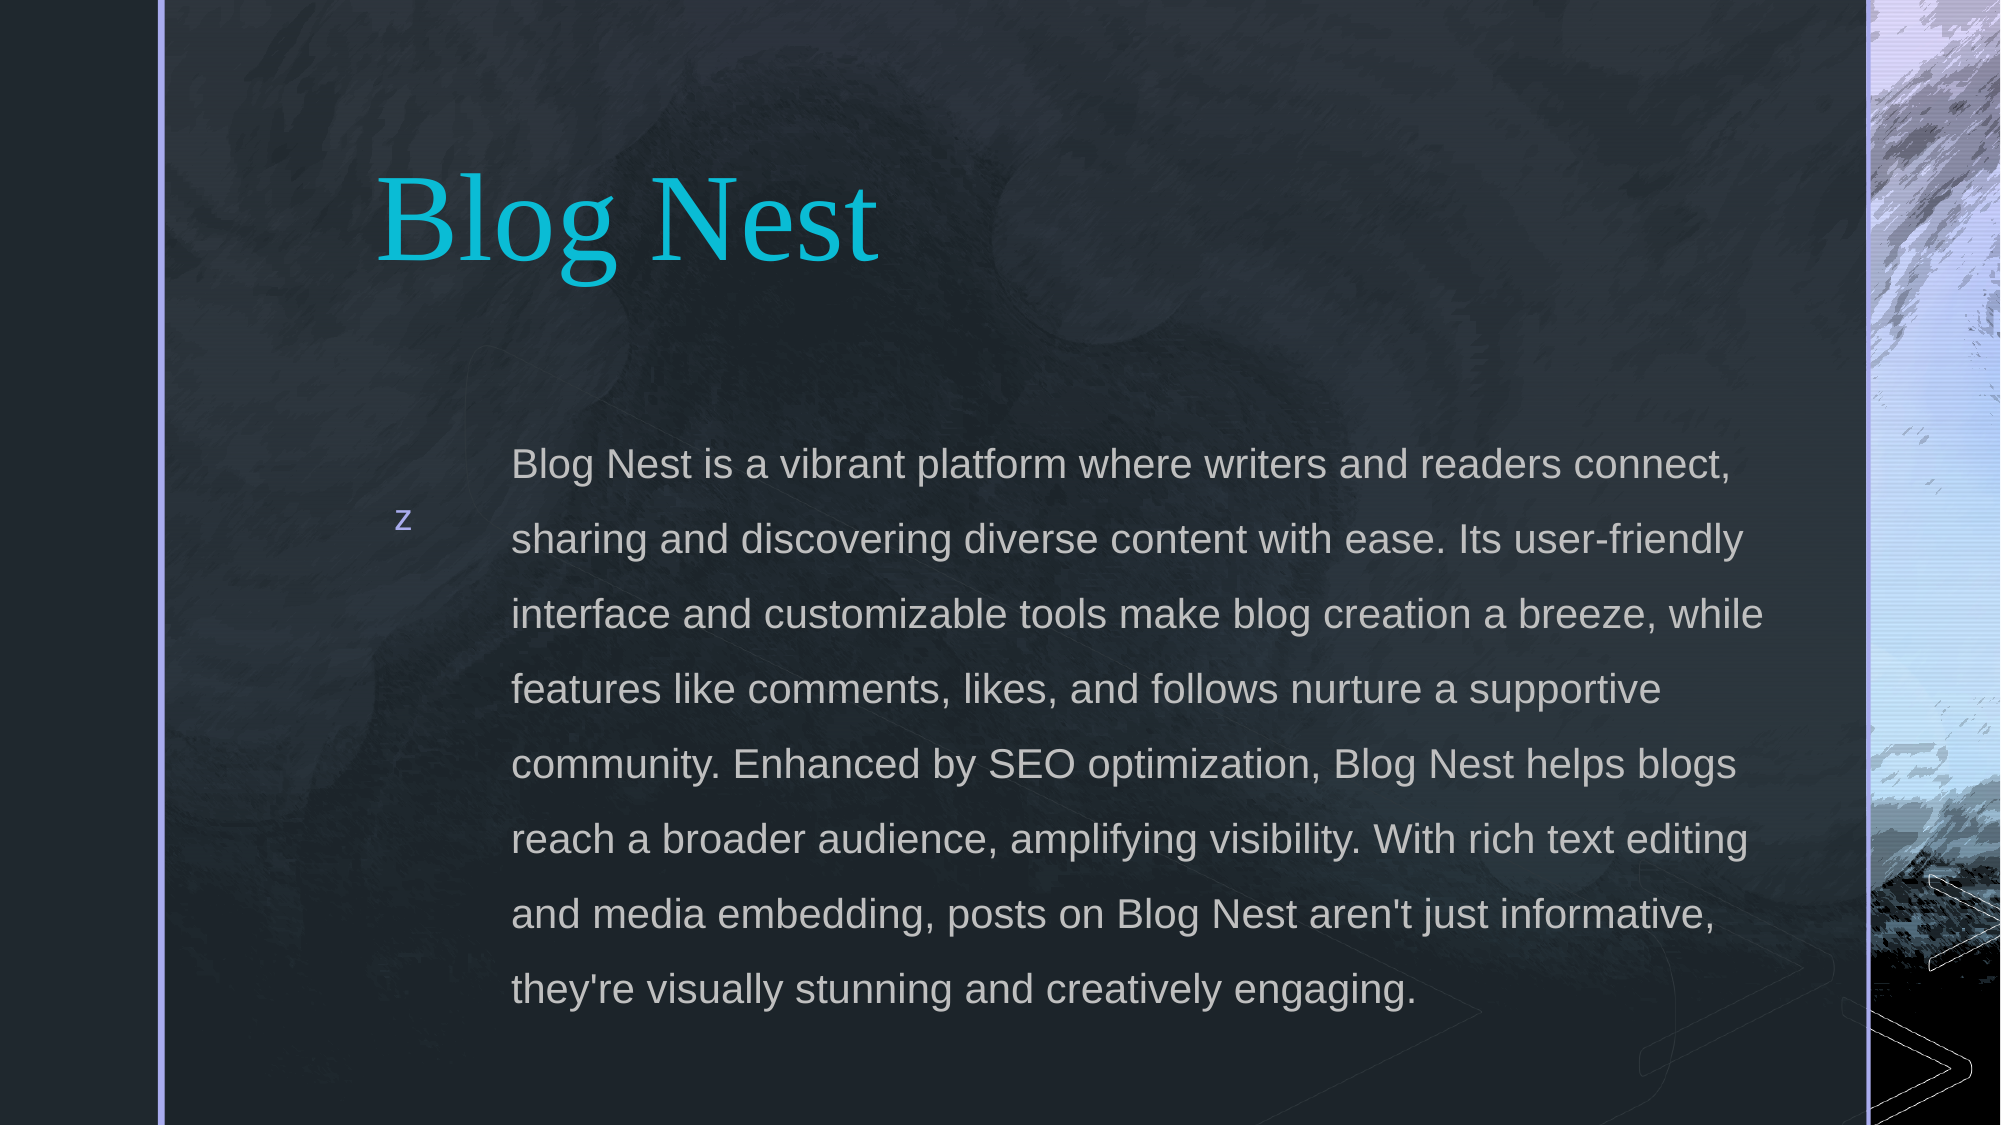

Blog Nest
# Blog Nest is a vibrant platform where writers and readers connect, sharing and discovering diverse content with ease. Its user-friendly interface and customizable tools make blog creation a breeze, while features like comments, likes, and follows nurture a supportive community. Enhanced by SEO optimization, Blog Nest helps blogs reach a broader audience, amplifying visibility. With rich text editing and media embedding, posts on Blog Nest aren't just informative, they're visually stunning and creatively engaging.